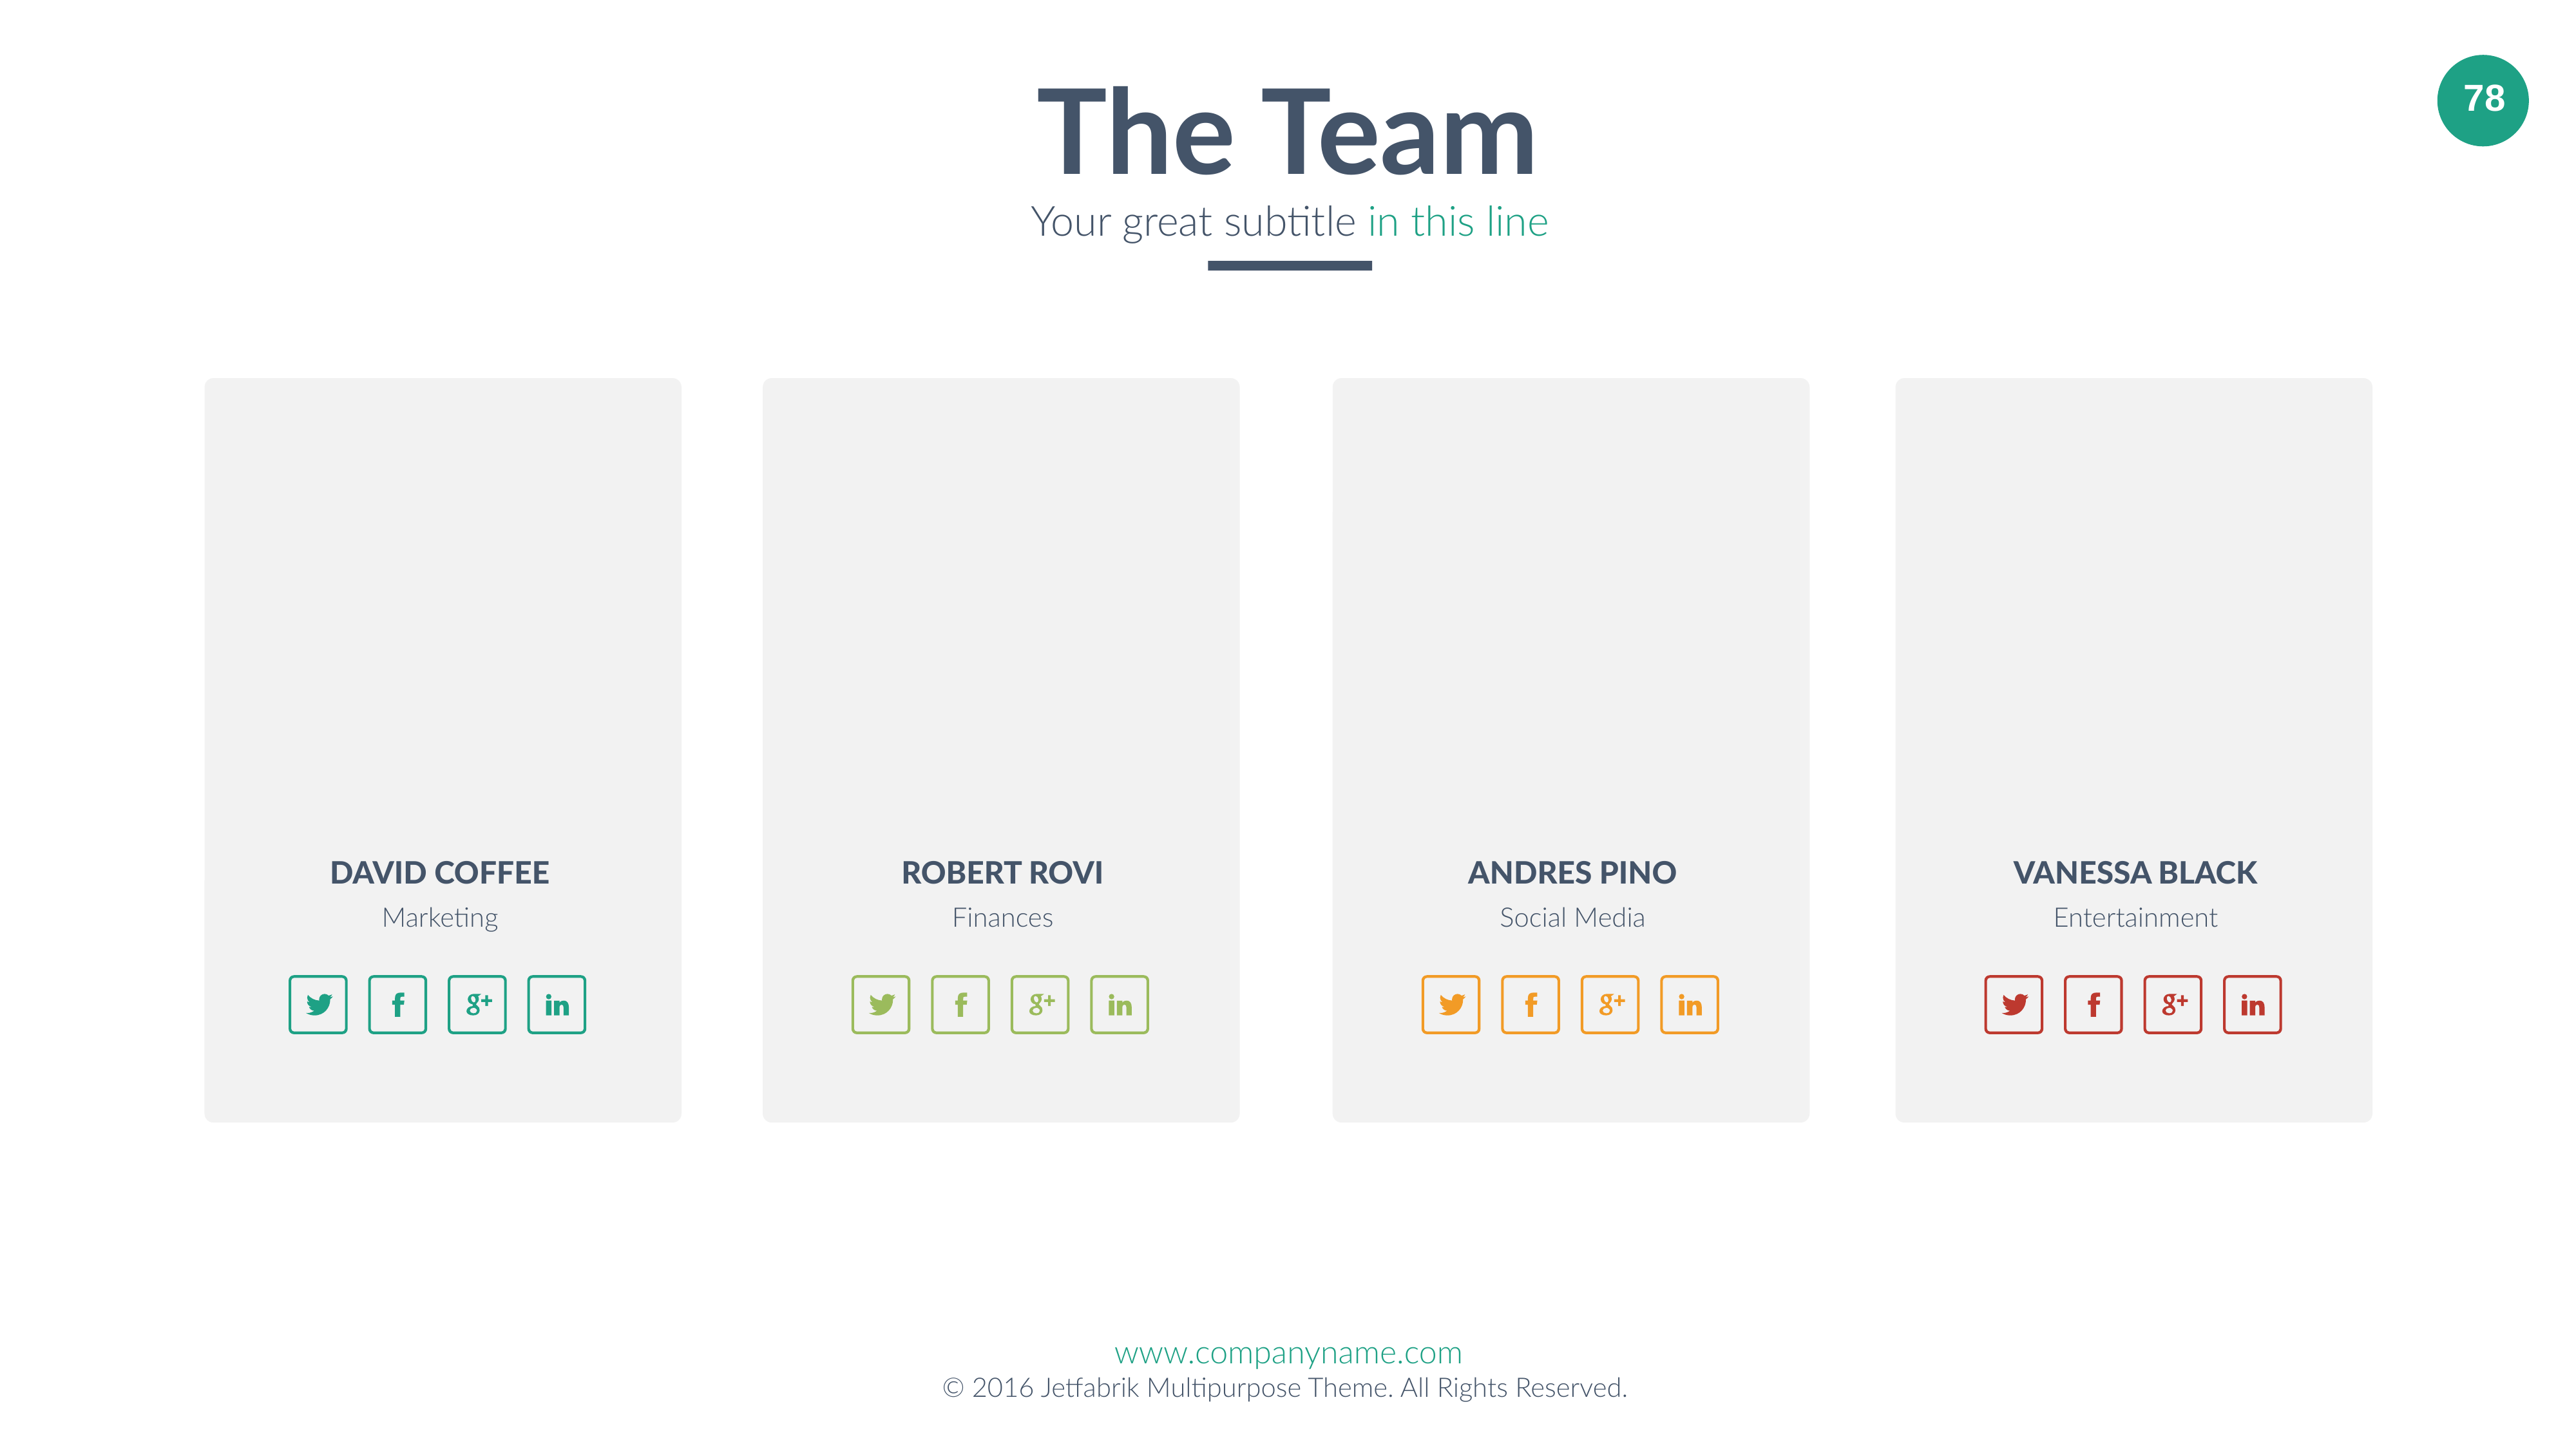

The Team
Your great subtitle in this line

DAVID COFFEE
ROBERT ROVI
ANDRES PINO
VANESSA BLACK
Marketing
Finances
Social Media
Entertainment